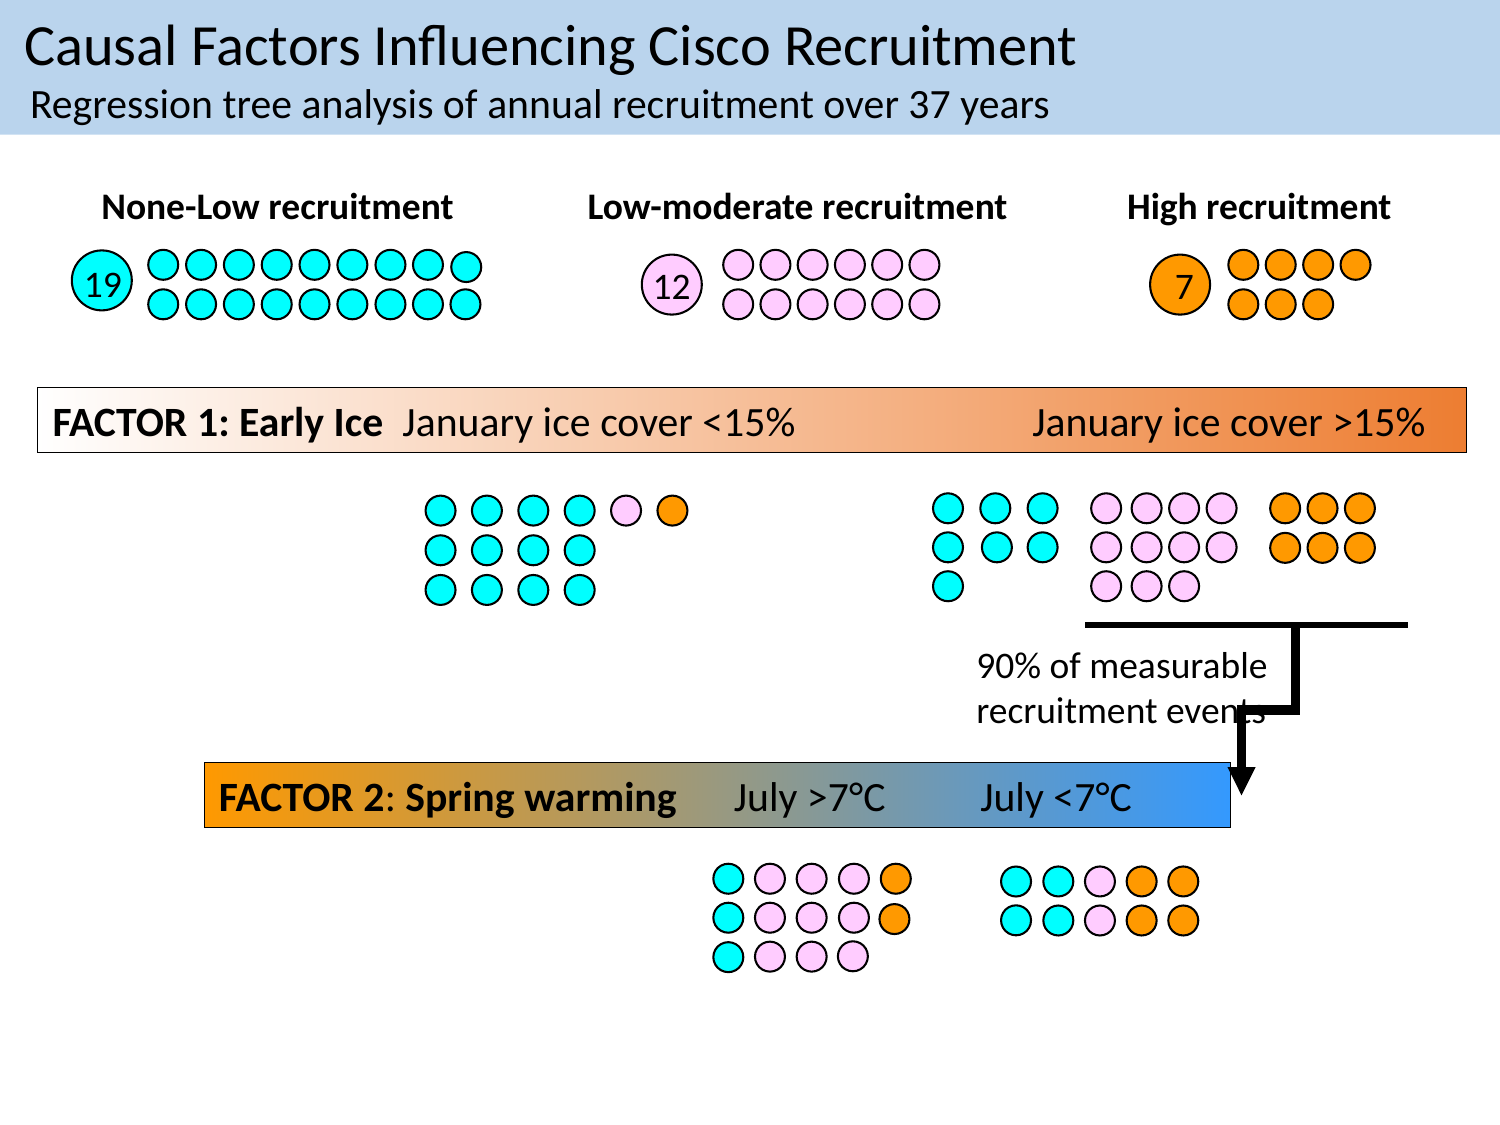

Causal Factors Influencing Cisco Recruitment
  Regression tree analysis of annual recruitment over 37 years
None-Low recruitment
Low-moderate recruitment
High recruitment

19

12
 7

FACTOR 1: Early Ice  January ice cover <15%                         January ice cover >15%

90% of measurable recruitment events
FACTOR 2: Spring warming      July >7°C          July <7°C